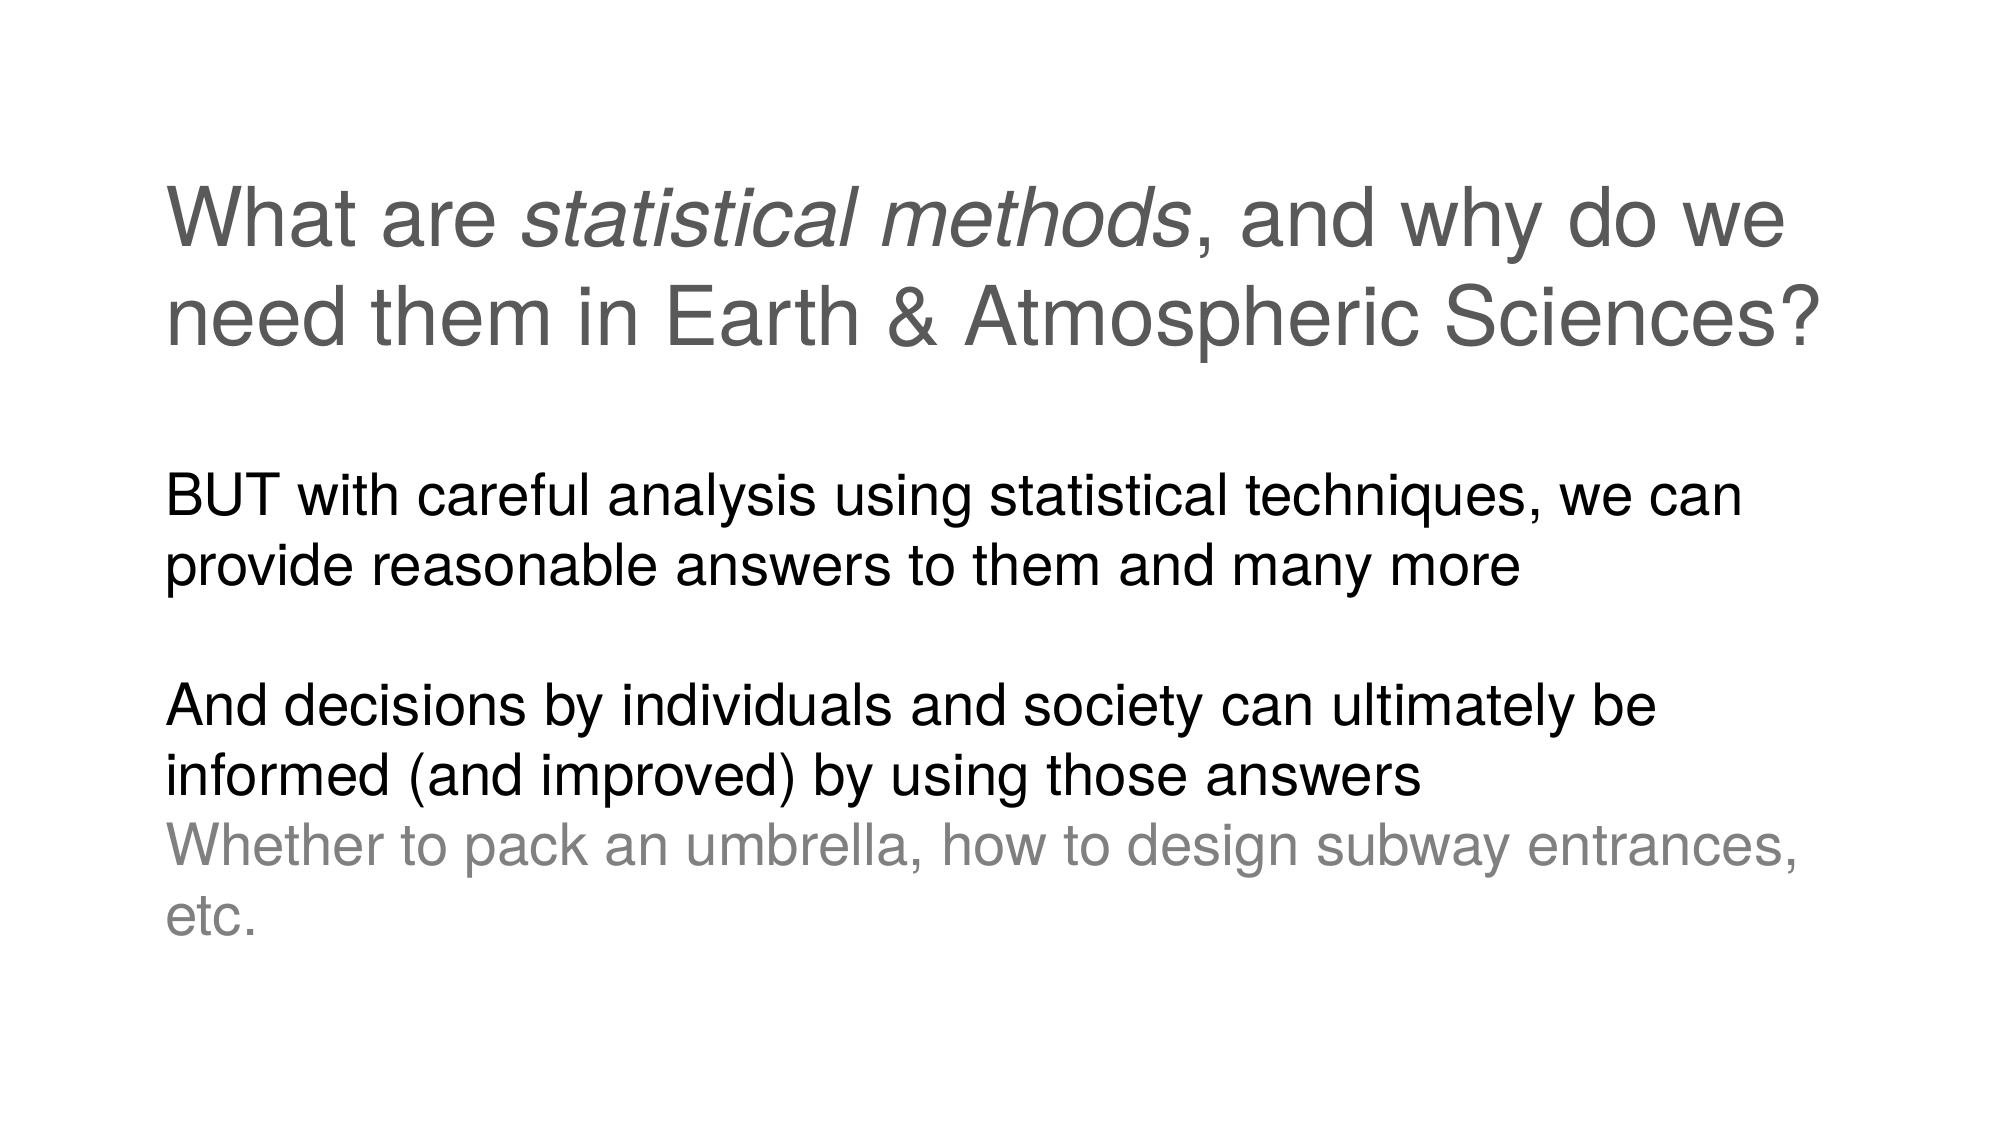

# What are statistical methods, and why do we need them in Earth & Atmospheric Sciences?
BUT with careful analysis using statistical techniques, we can provide reasonable answers to them and many more

And decisions by individuals and society can ultimately be informed (and improved) by using those answers
Whether to pack an umbrella, how to design subway entrances, etc.